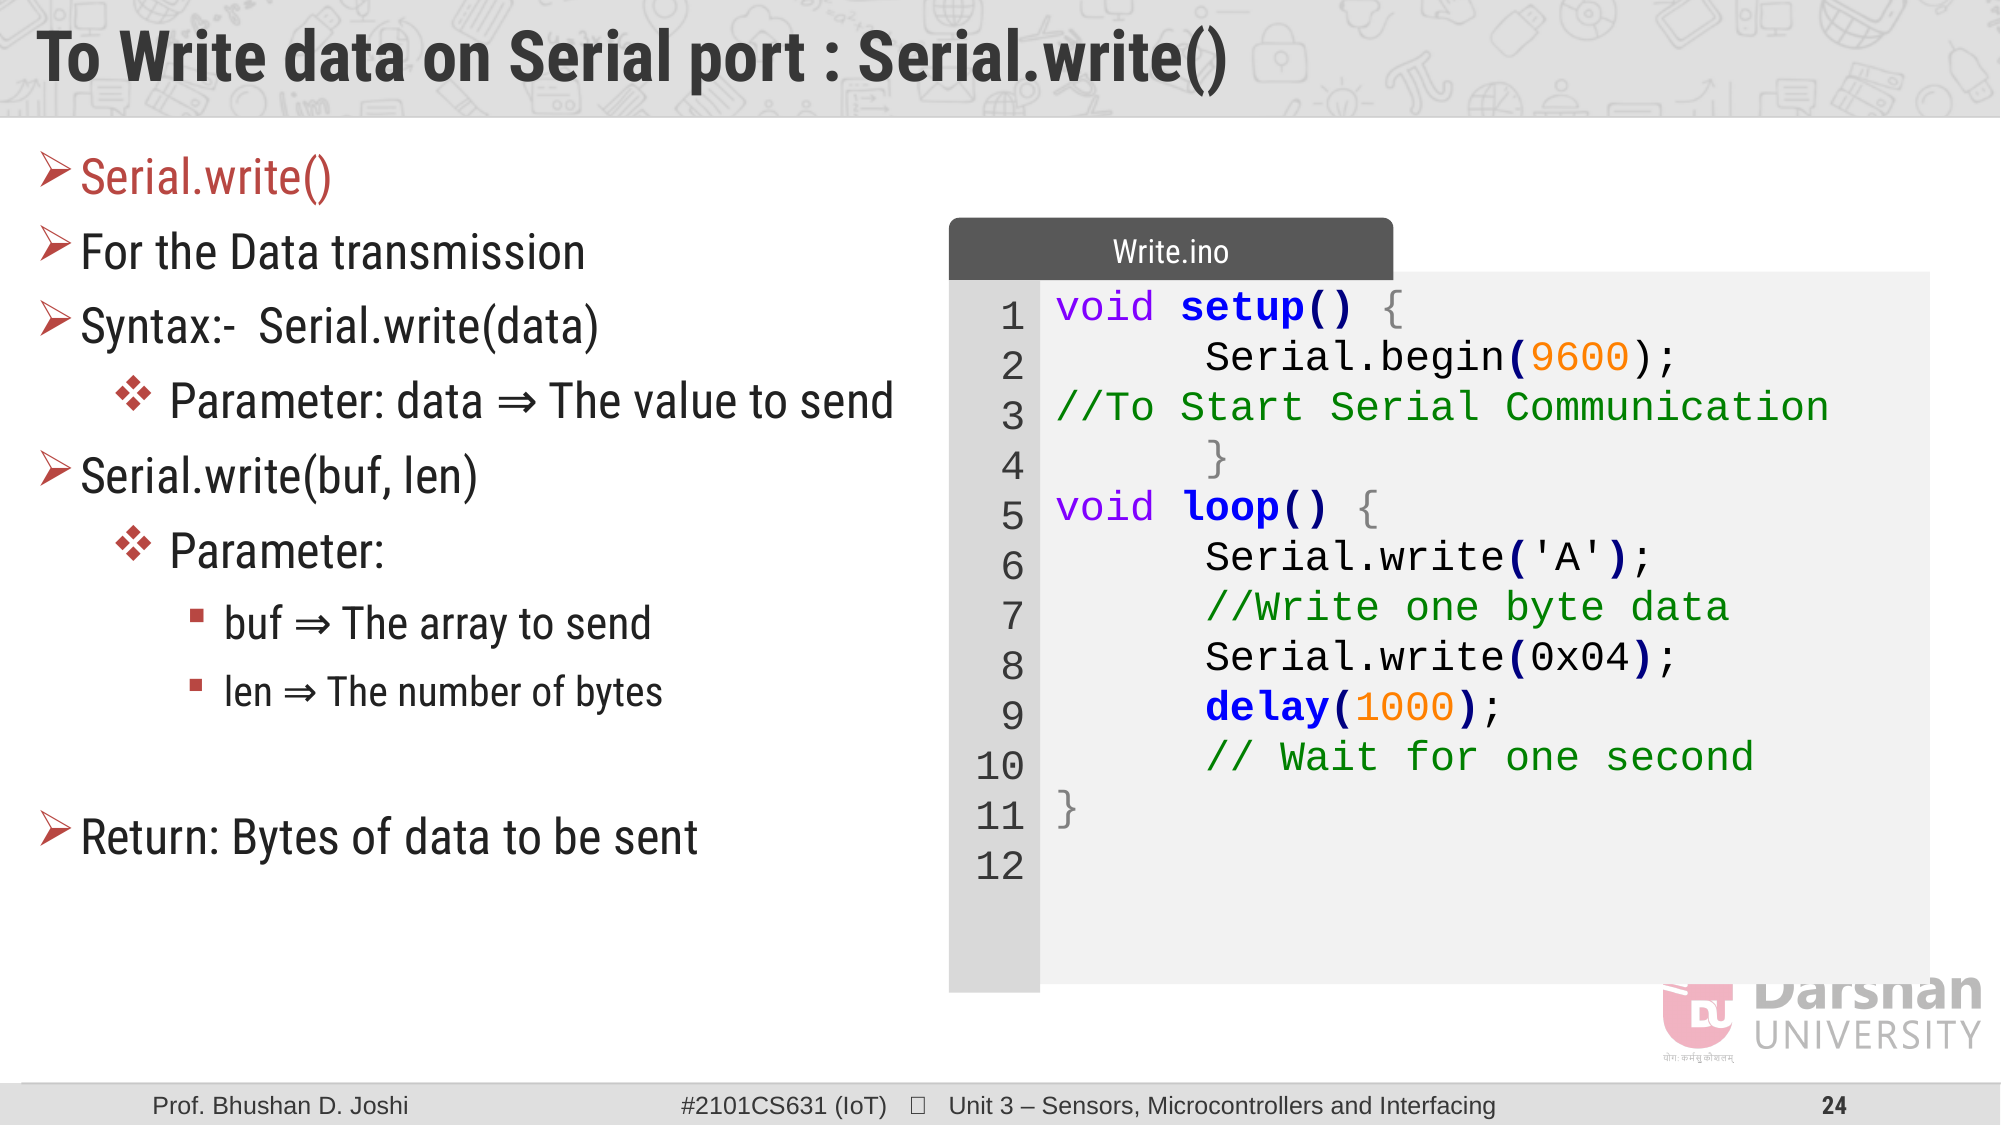

# To Write data on Serial port : Serial.write()
Serial.write()
For the Data transmission
Syntax:-  Serial.write(data)
Parameter: data ⇒ The value to send
Serial.write(buf, len)
Parameter:
buf ⇒ The array to send
len ⇒ The number of bytes

Return: Bytes of data to be sent
Write.ino
void setup() {
	Serial.begin(9600);
//To Start Serial Communication
	}
void loop() {
	Serial.write('A');
	//Write one byte data
	Serial.write(0x04);
	delay(1000);
	// Wait for one second
}
1
2
3
4
5
6
7
8
9
10
11
12